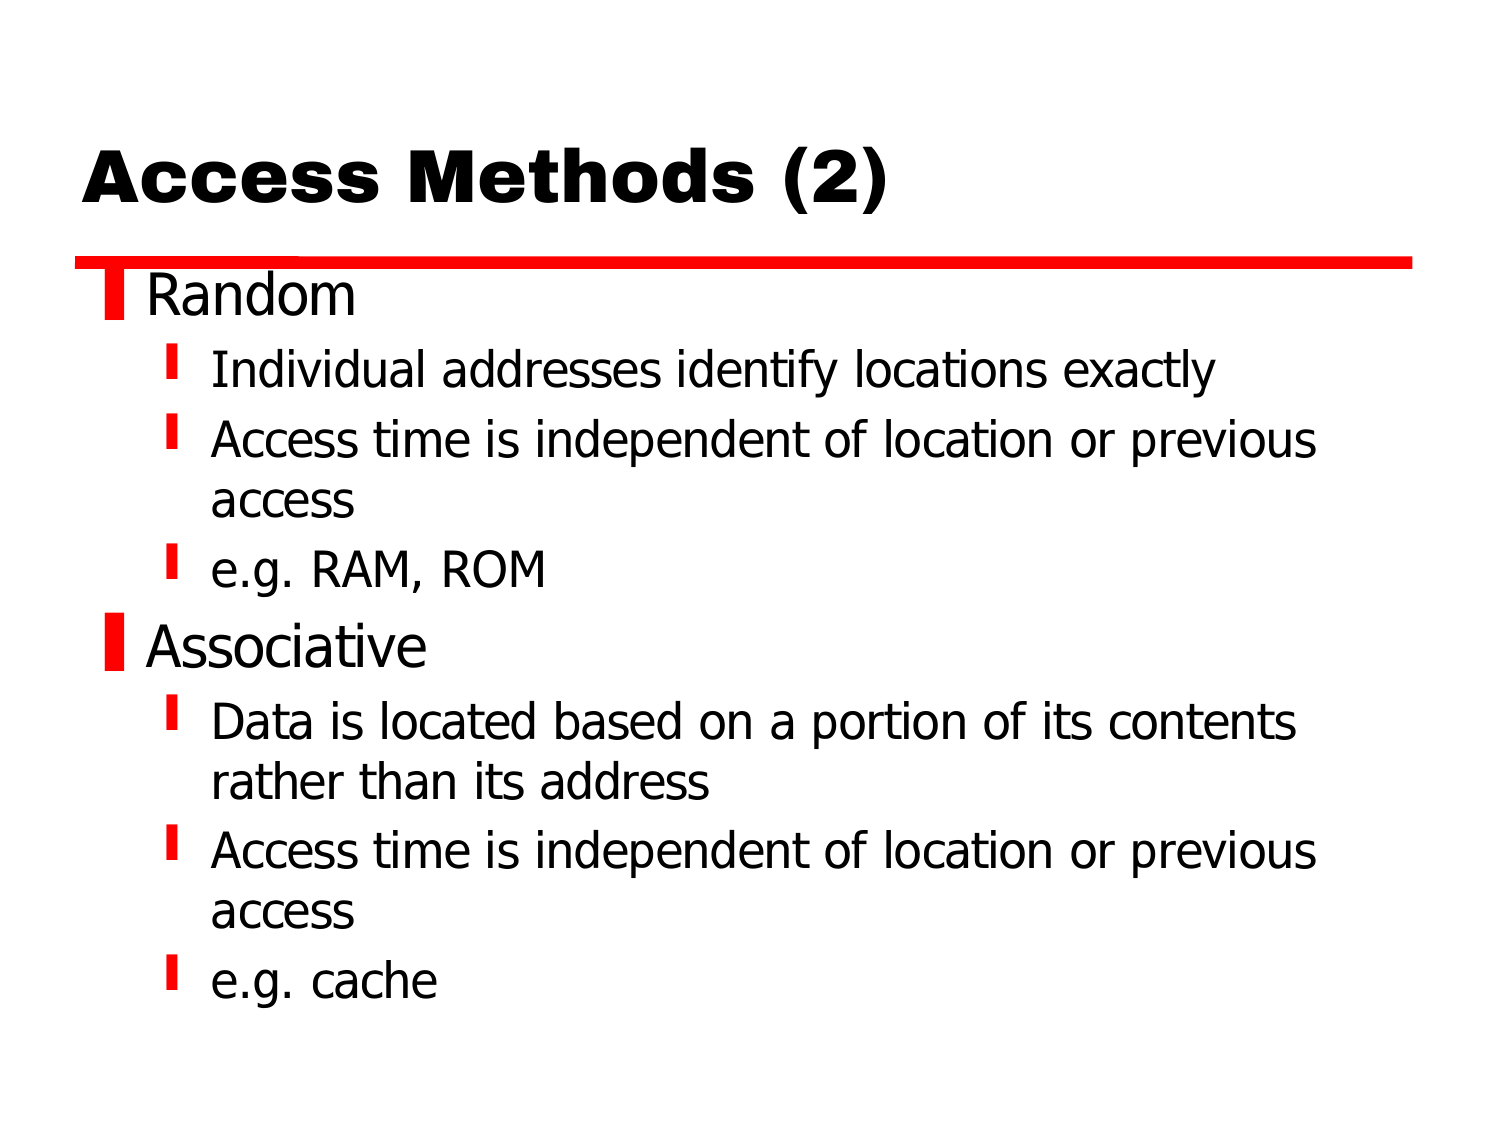

# Access Methods (2)
Random
Individual addresses identify locations exactly
Access time is independent of location or previous access
e.g. RAM, ROM
Associative
Data is located based on a portion of its contents rather than its address
Access time is independent of location or previous access
e.g. cache